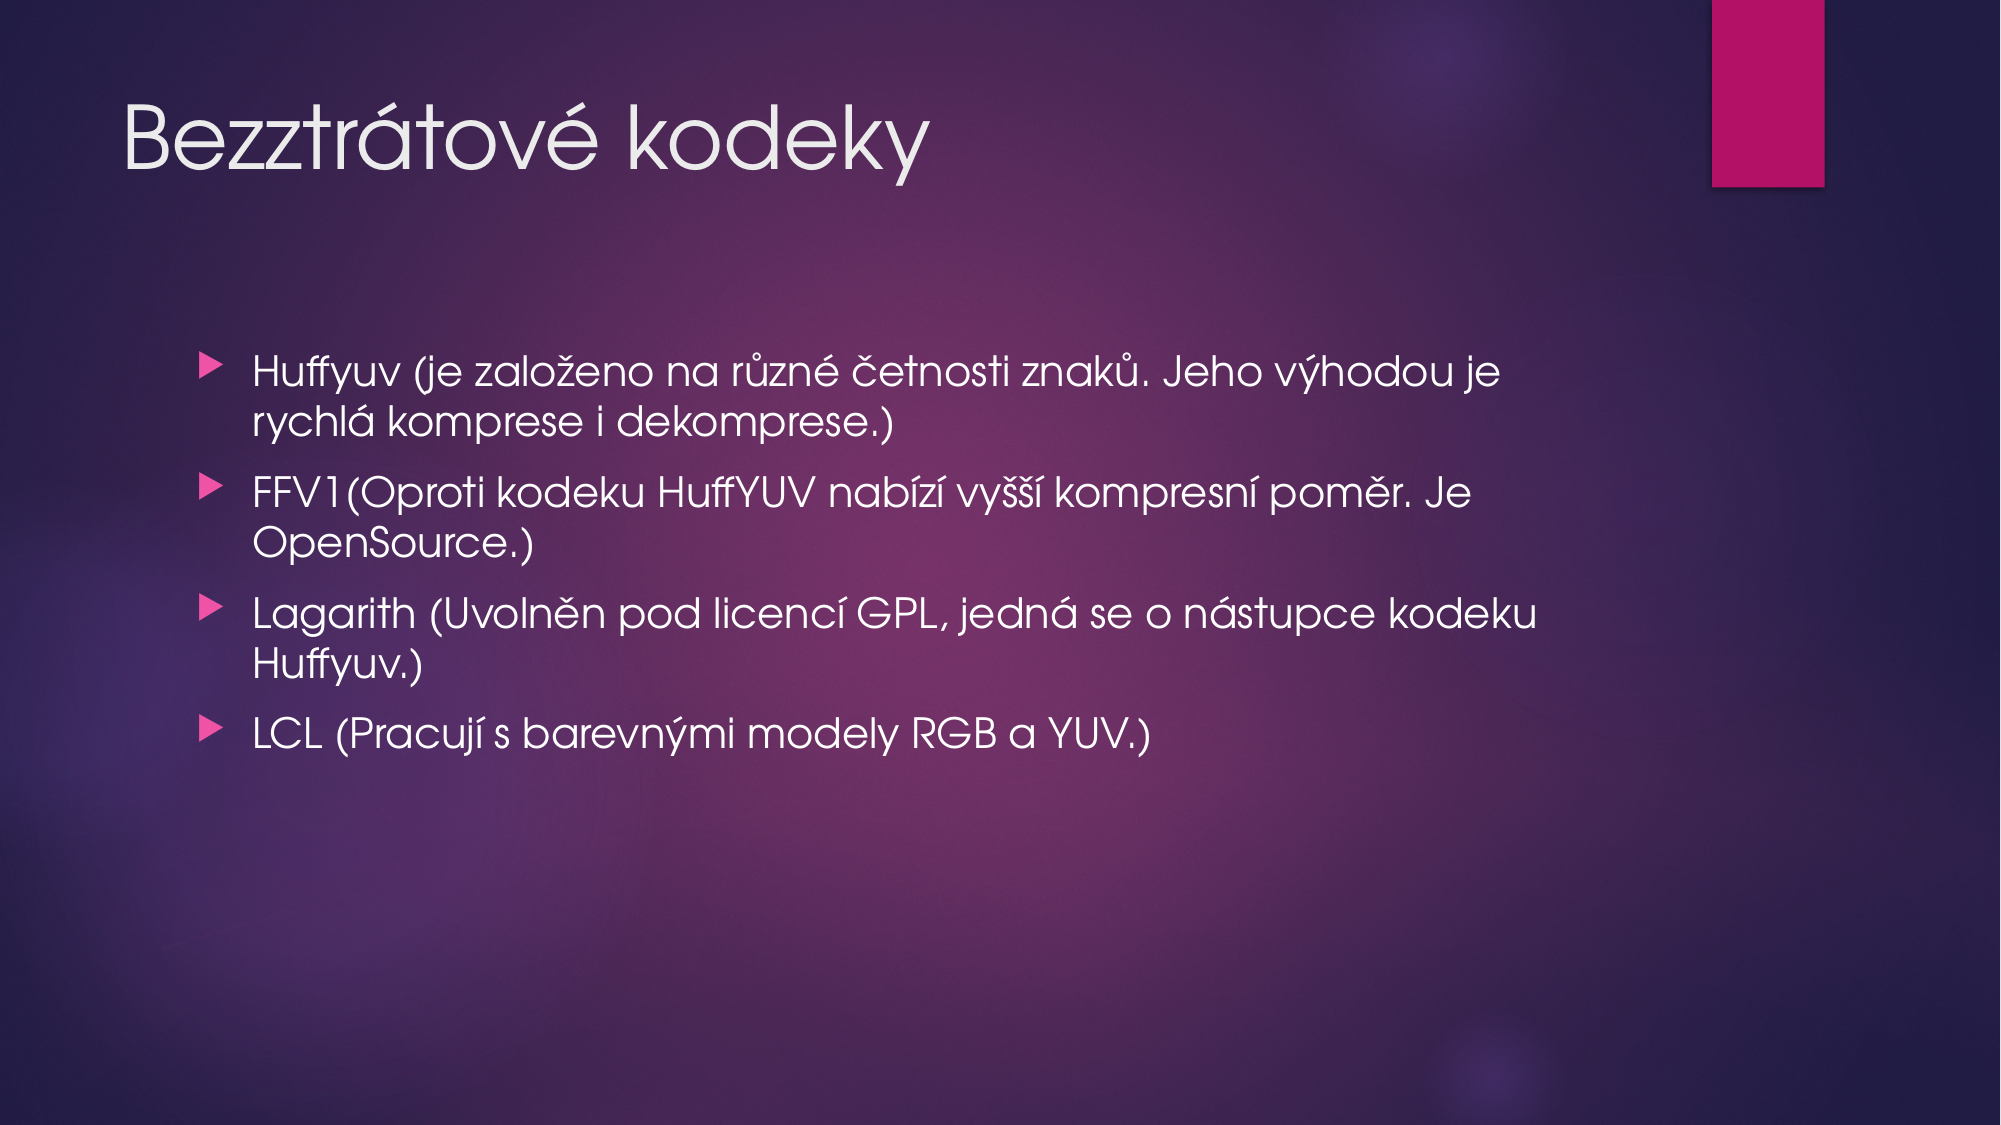

# Bezztrátové kodeky
Huffyuv (je založeno na různé četnosti znaků. Jeho výhodou je rychlá komprese i dekomprese.)
FFV1(Oproti kodeku HuffYUV nabízí vyšší kompresní poměr. Je OpenSource.)
Lagarith (Uvolněn pod licencí GPL, jedná se o nástupce kodeku Huffyuv.)
LCL (Pracují s barevnými modely RGB a YUV.)